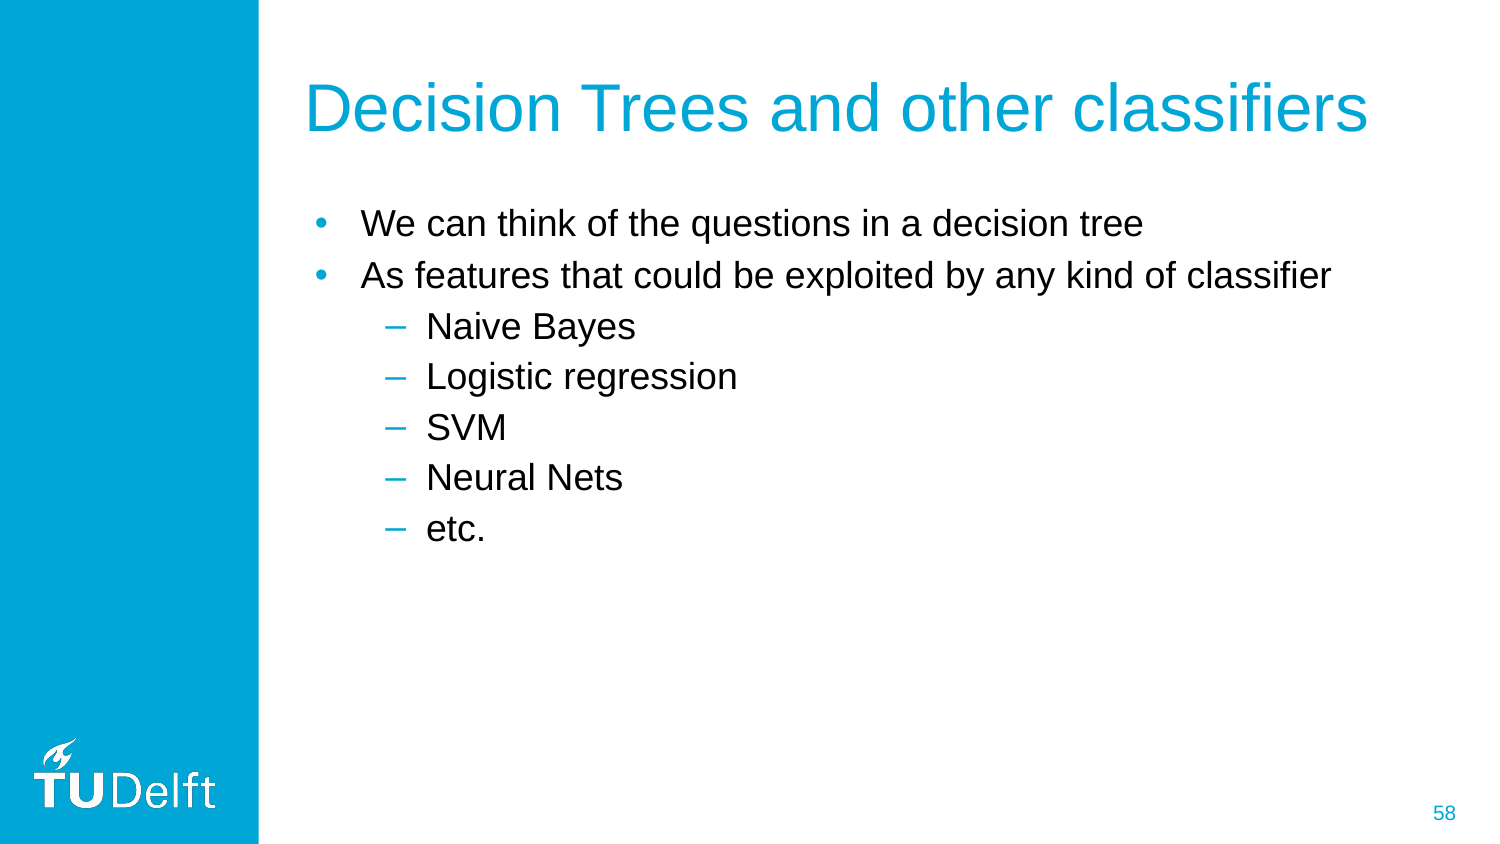

# Decision Trees and other classifiers
We can think of the questions in a decision tree
As features that could be exploited by any kind of classifier
Naive Bayes
Logistic regression
SVM
Neural Nets
etc.